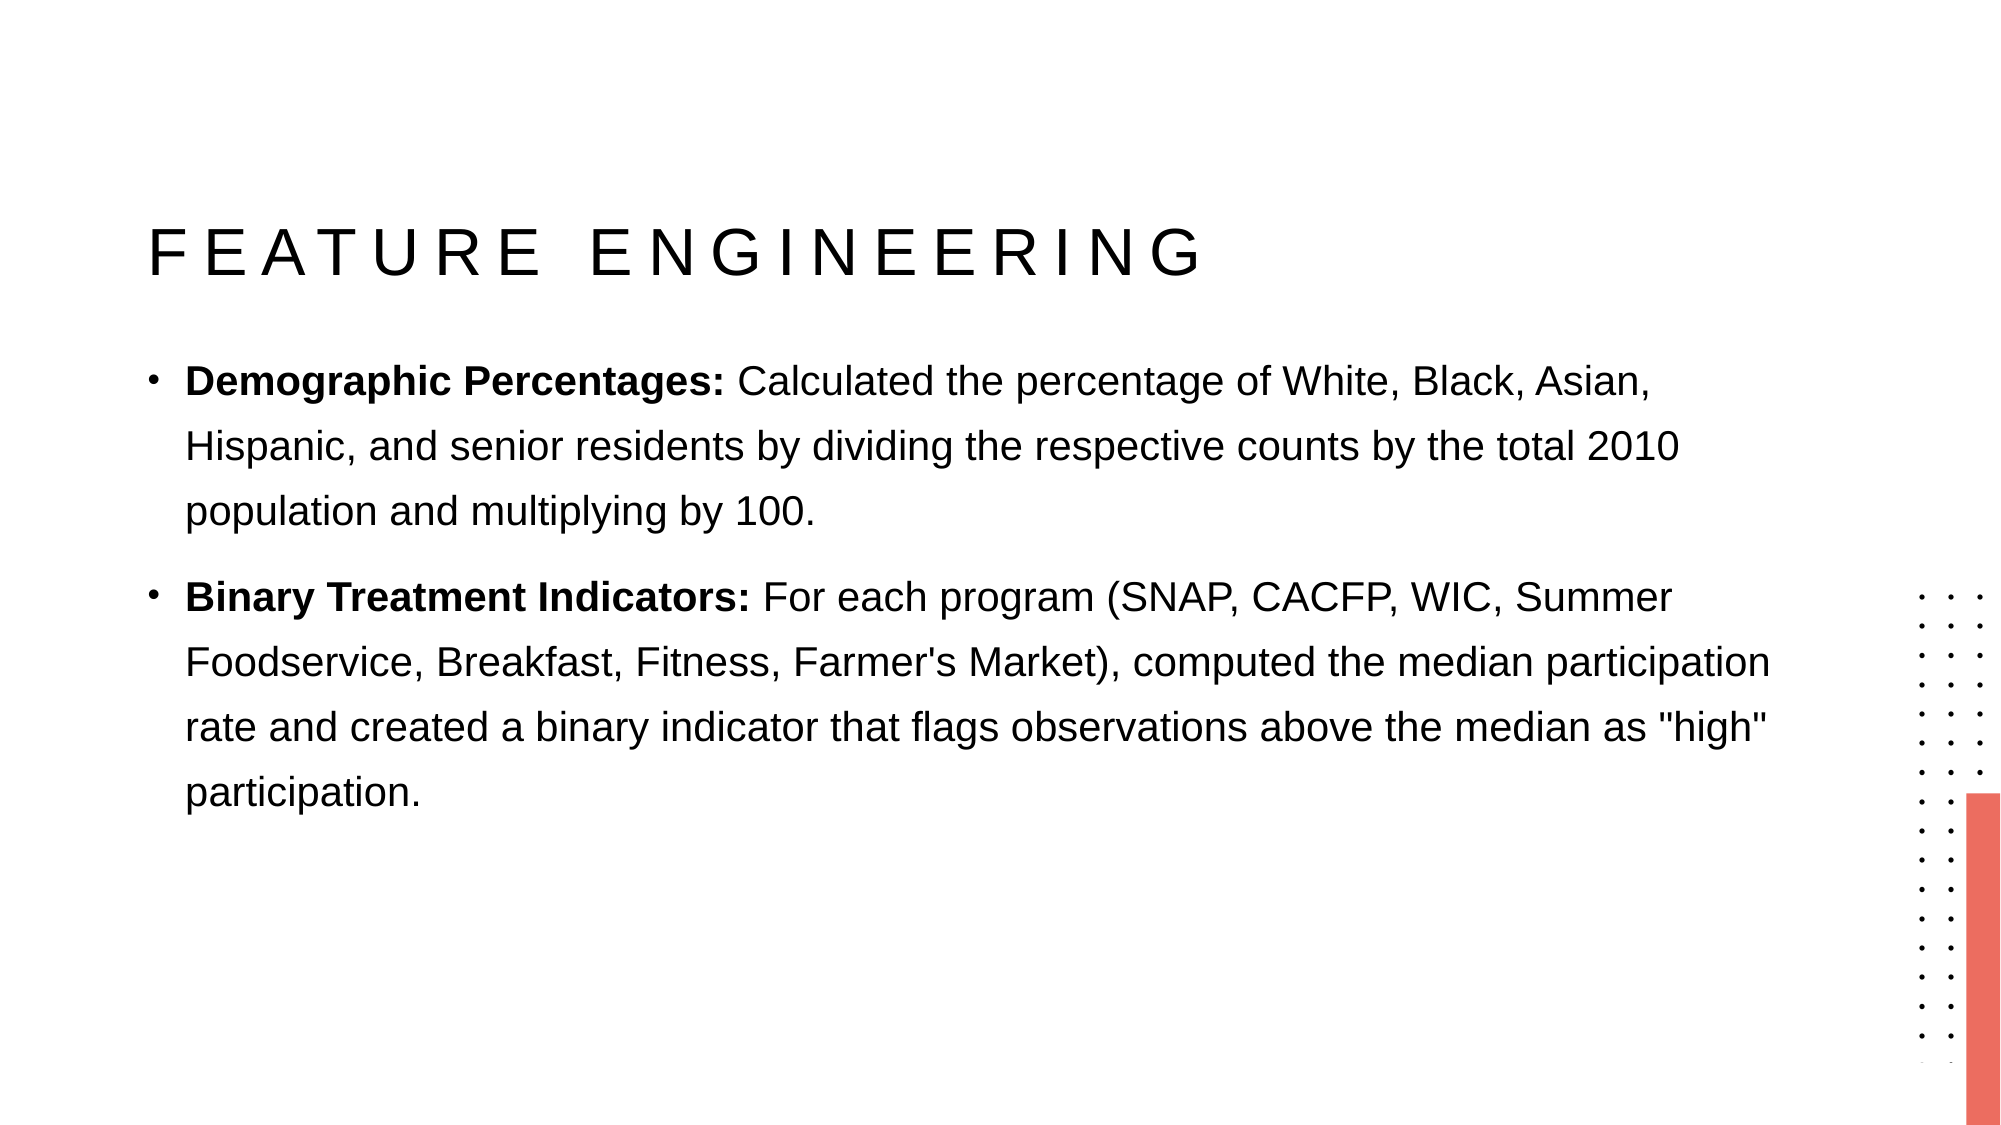

# Feature engineering
Demographic Percentages: Calculated the percentage of White, Black, Asian, Hispanic, and senior residents by dividing the respective counts by the total 2010 population and multiplying by 100.
Binary Treatment Indicators: For each program (SNAP, CACFP, WIC, Summer Foodservice, Breakfast, Fitness, Farmer's Market), computed the median participation rate and created a binary indicator that flags observations above the median as "high" participation.